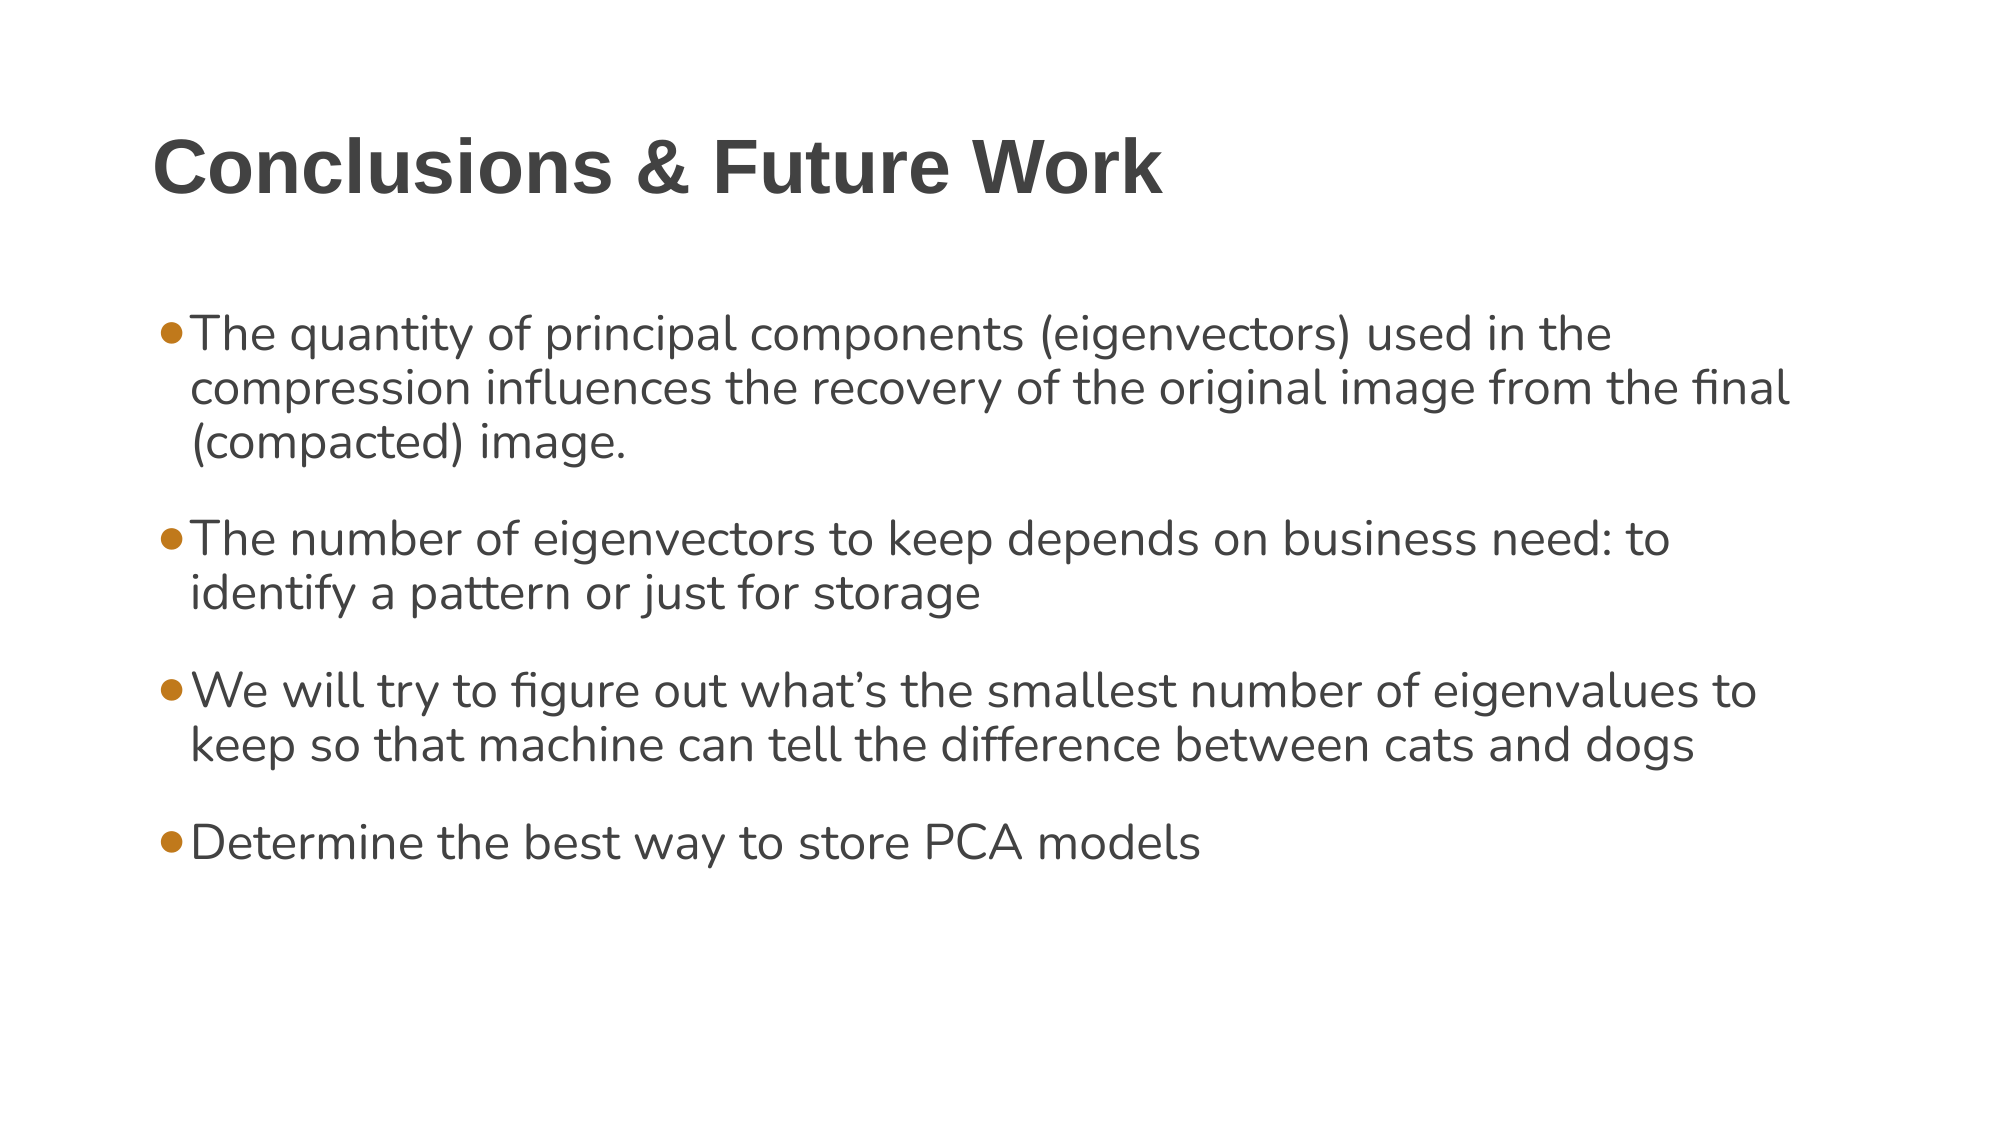

# Conclusions & Future Work
The quantity of principal components (eigenvectors) used in the compression influences the recovery of the original image from the final (compacted) image.
The number of eigenvectors to keep depends on business need: to identify a pattern or just for storage
We will try to figure out what’s the smallest number of eigenvalues to keep so that machine can tell the difference between cats and dogs
Determine the best way to store PCA models